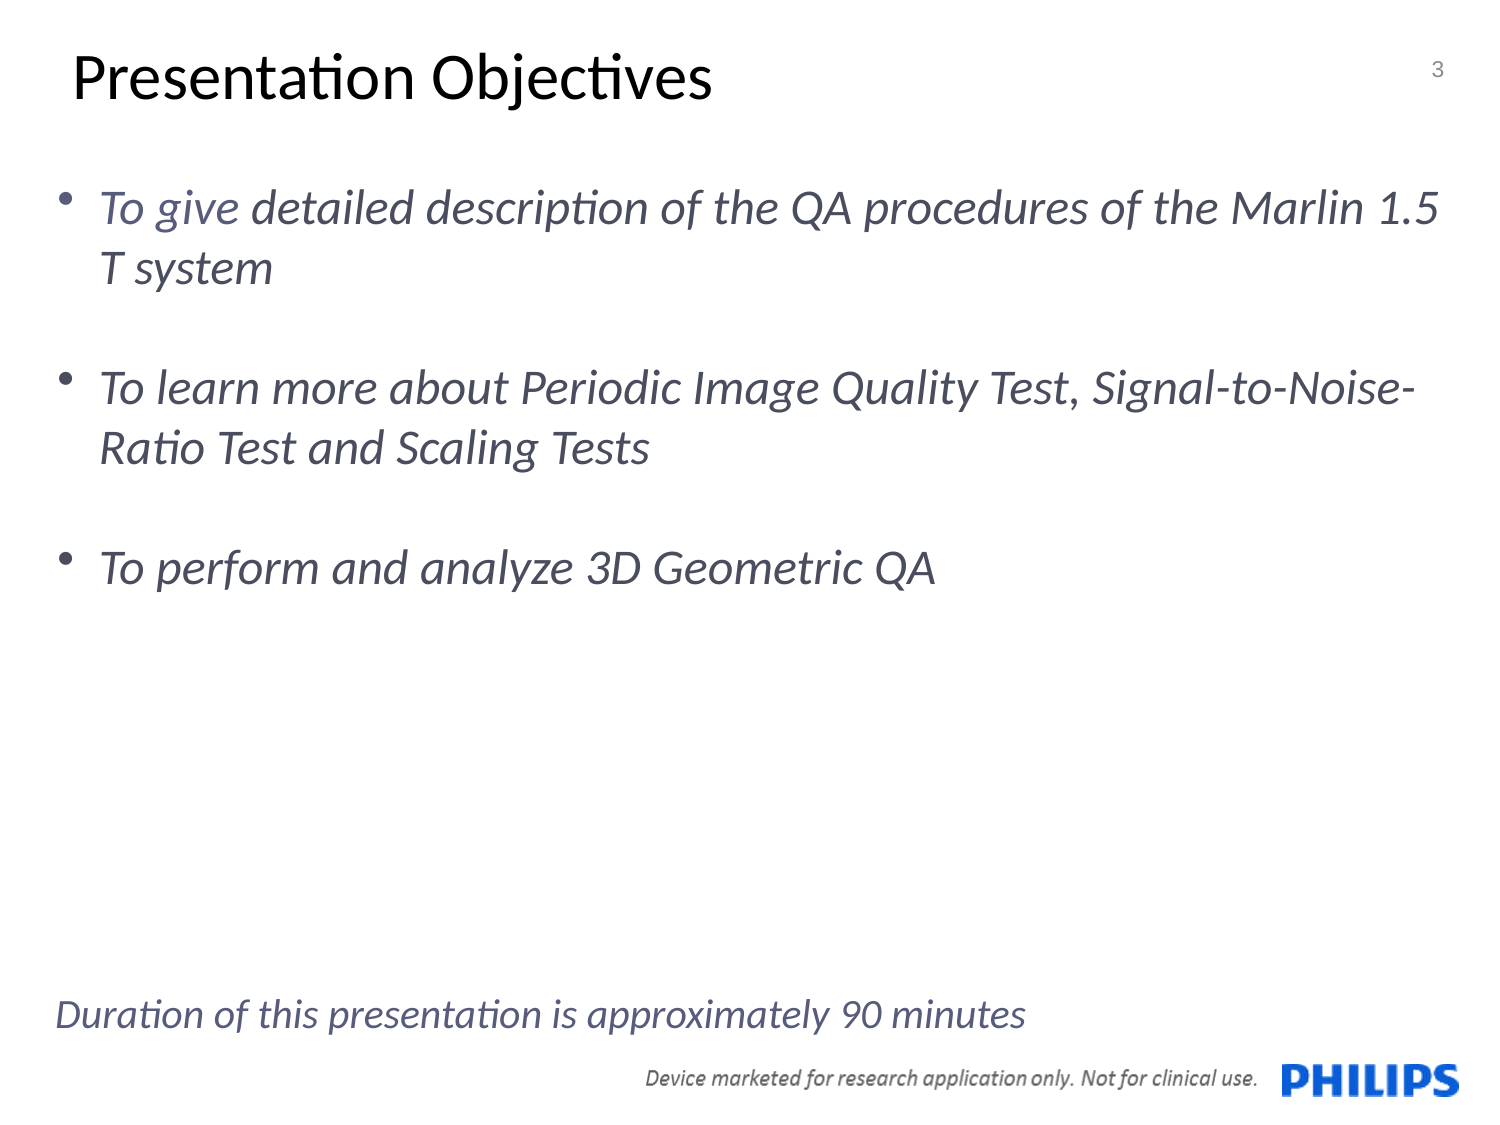

Presentation Objectives
3
To give detailed description of the QA procedures of the Marlin 1.5 T system

To learn more about Periodic Image Quality Test, Signal-to-Noise-Ratio Test and Scaling Tests

To perform and analyze 3D Geometric QA
Duration of this presentation is approximately 90 minutes